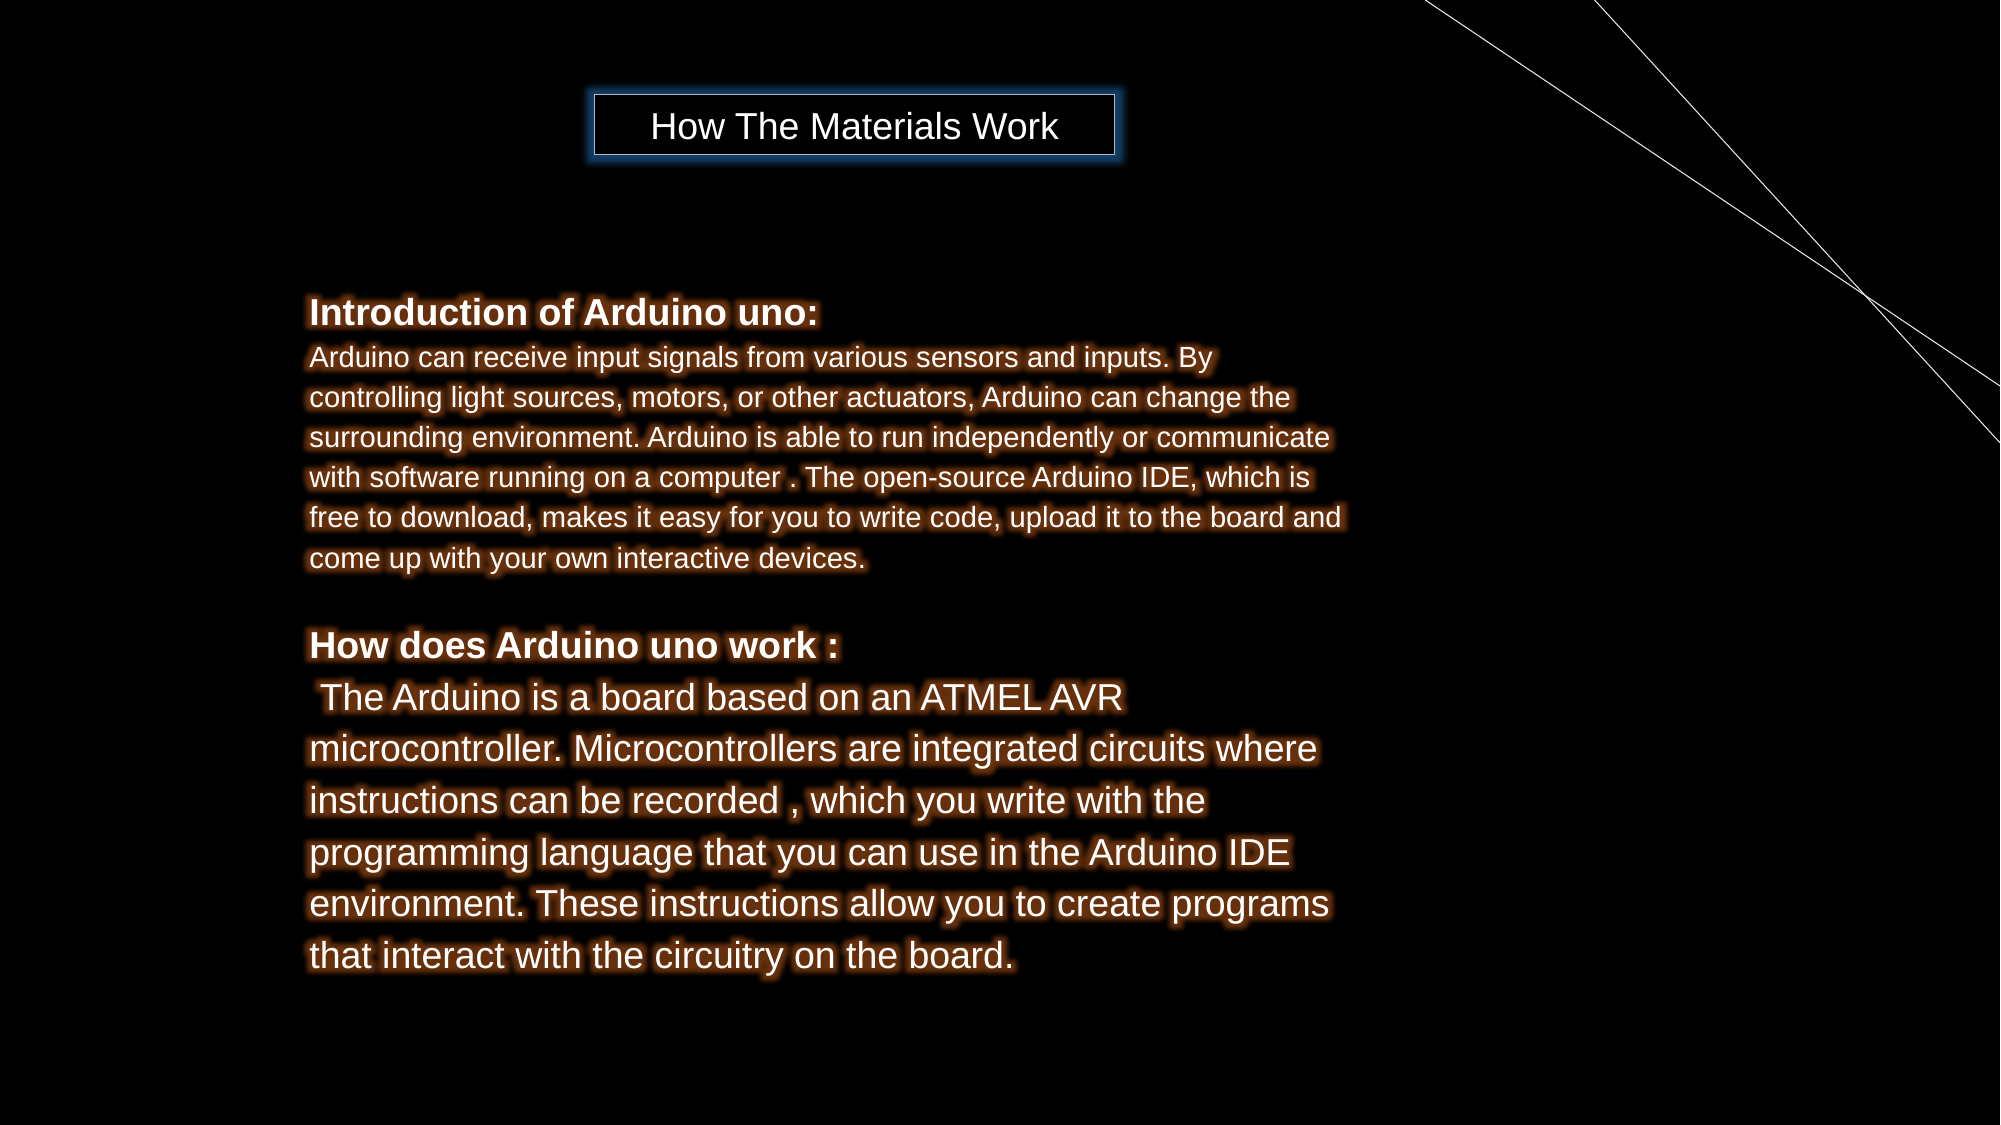

How The Materials Work
Introduction of Arduino uno:
Arduino can receive input signals from various sensors and inputs. By controlling light sources, motors, or other actuators, Arduino can change the surrounding environment. Arduino is able to run independently or communicate with software running on a computer . The open-source Arduino IDE, which is free to download, makes it easy for you to write code, upload it to the board and come up with your own interactive devices.

How does Arduino uno work :
 The Arduino is a board based on an ATMEL AVR microcontroller. Microcontrollers are integrated circuits where instructions can be recorded , which you write with the programming language that you can use in the Arduino IDE environment. These instructions allow you to create programs that interact with the circuitry on the board.